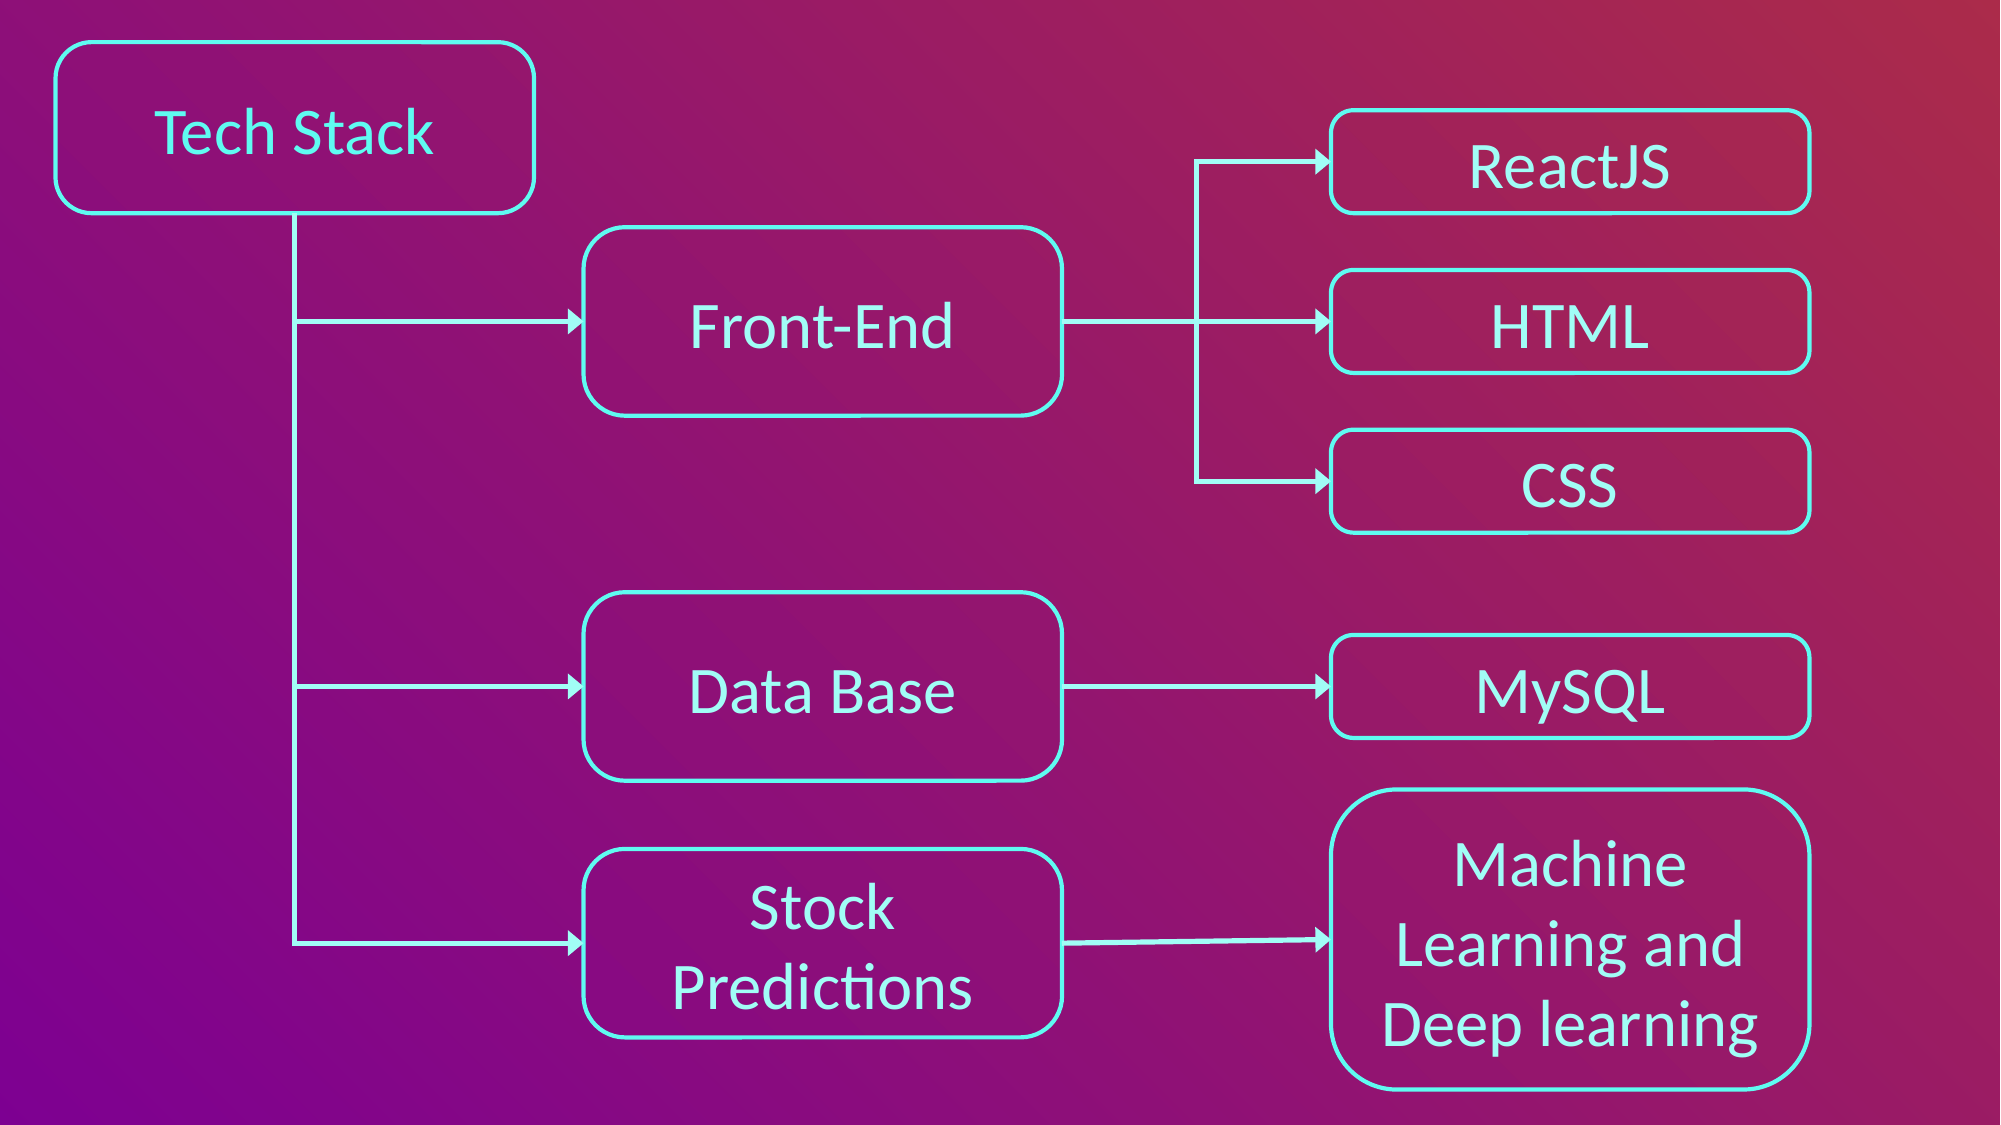

Tech Stack
ReactJS
Front-End
HTML
CSS
Data Base
MySQL
Machine Learning and Deep learning
Stock Predictions